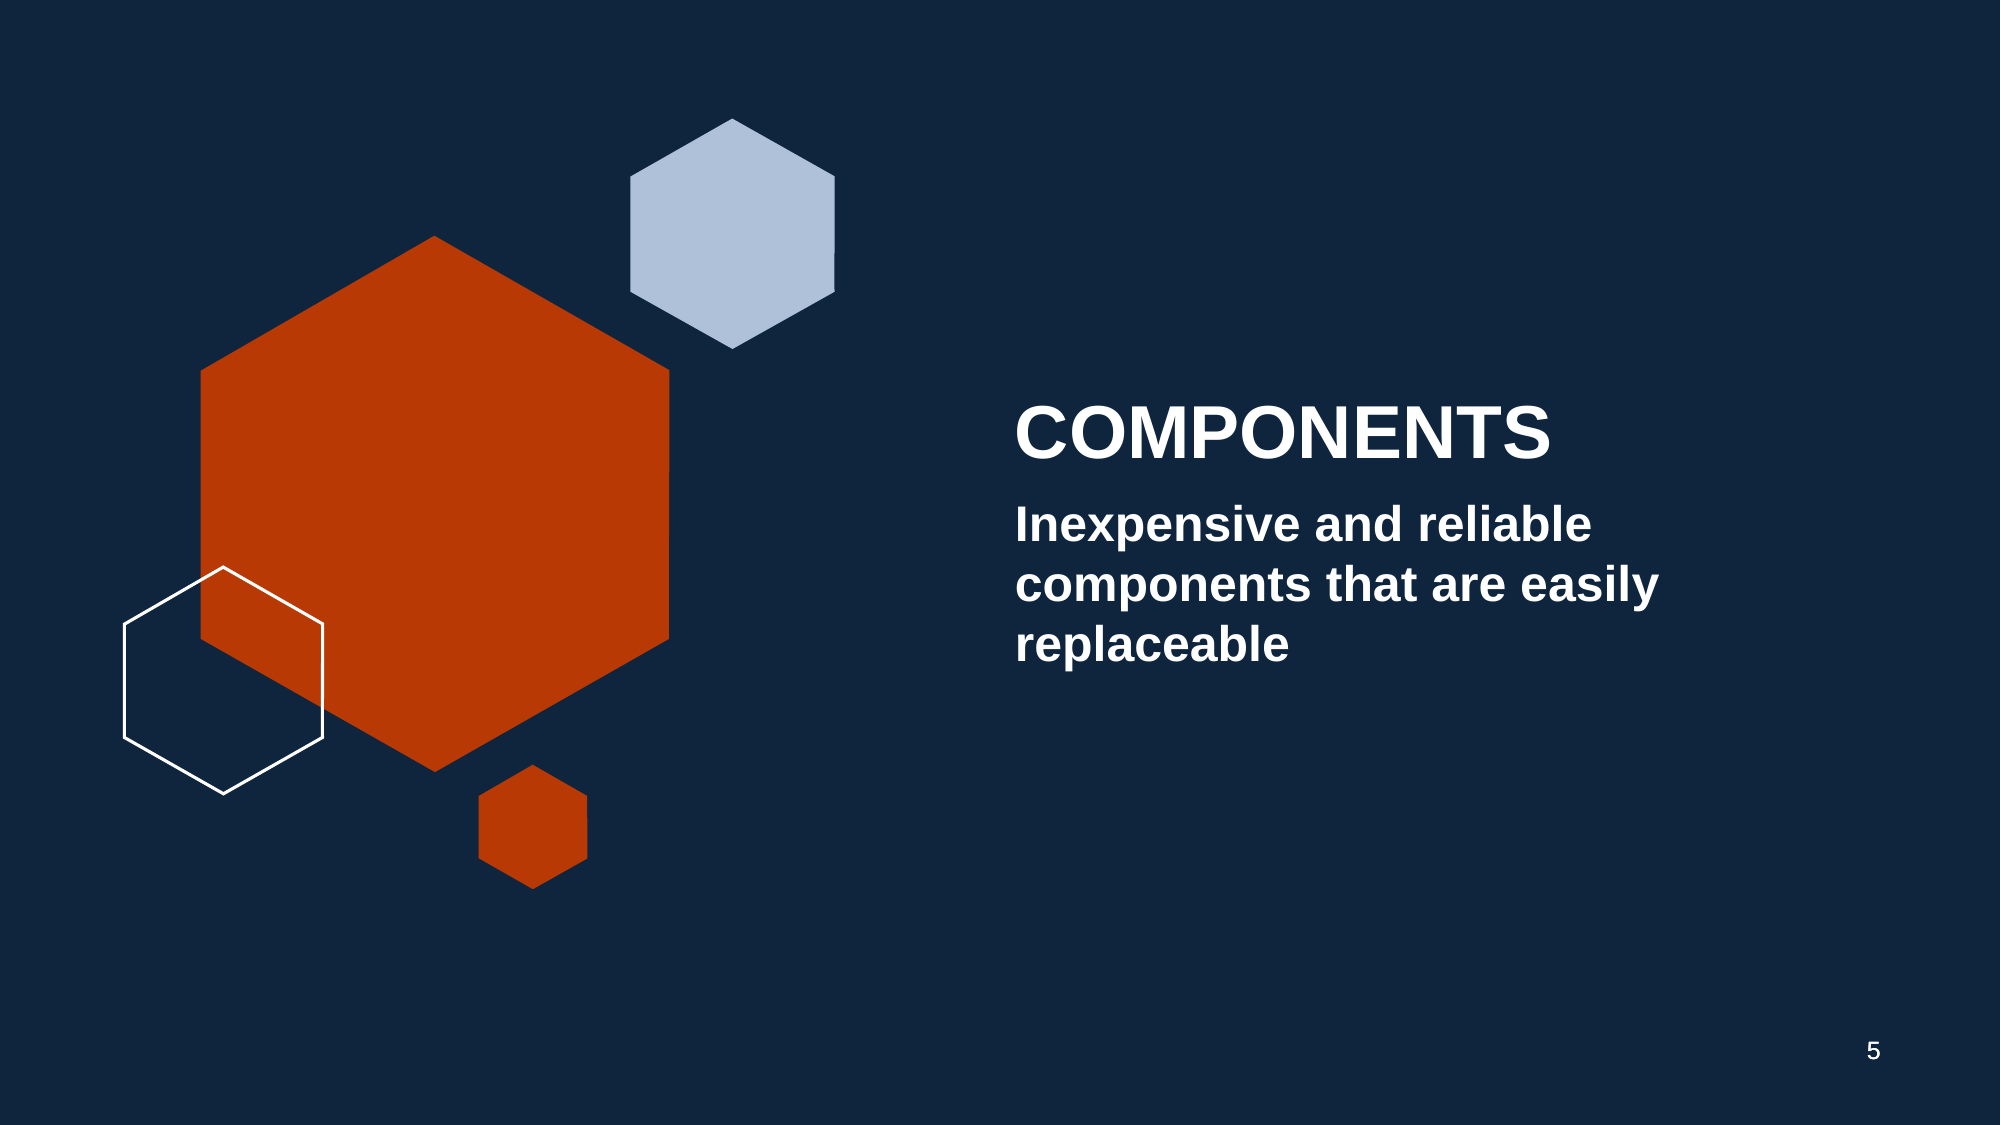

COMPONENTS
Inexpensive and reliable components that are easily replaceable

5
5